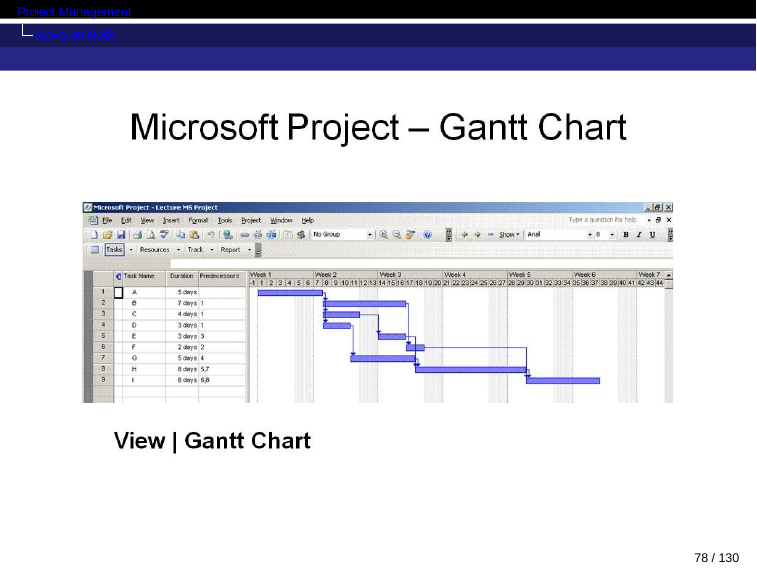

Project Management

Activity on Node

78 / 130